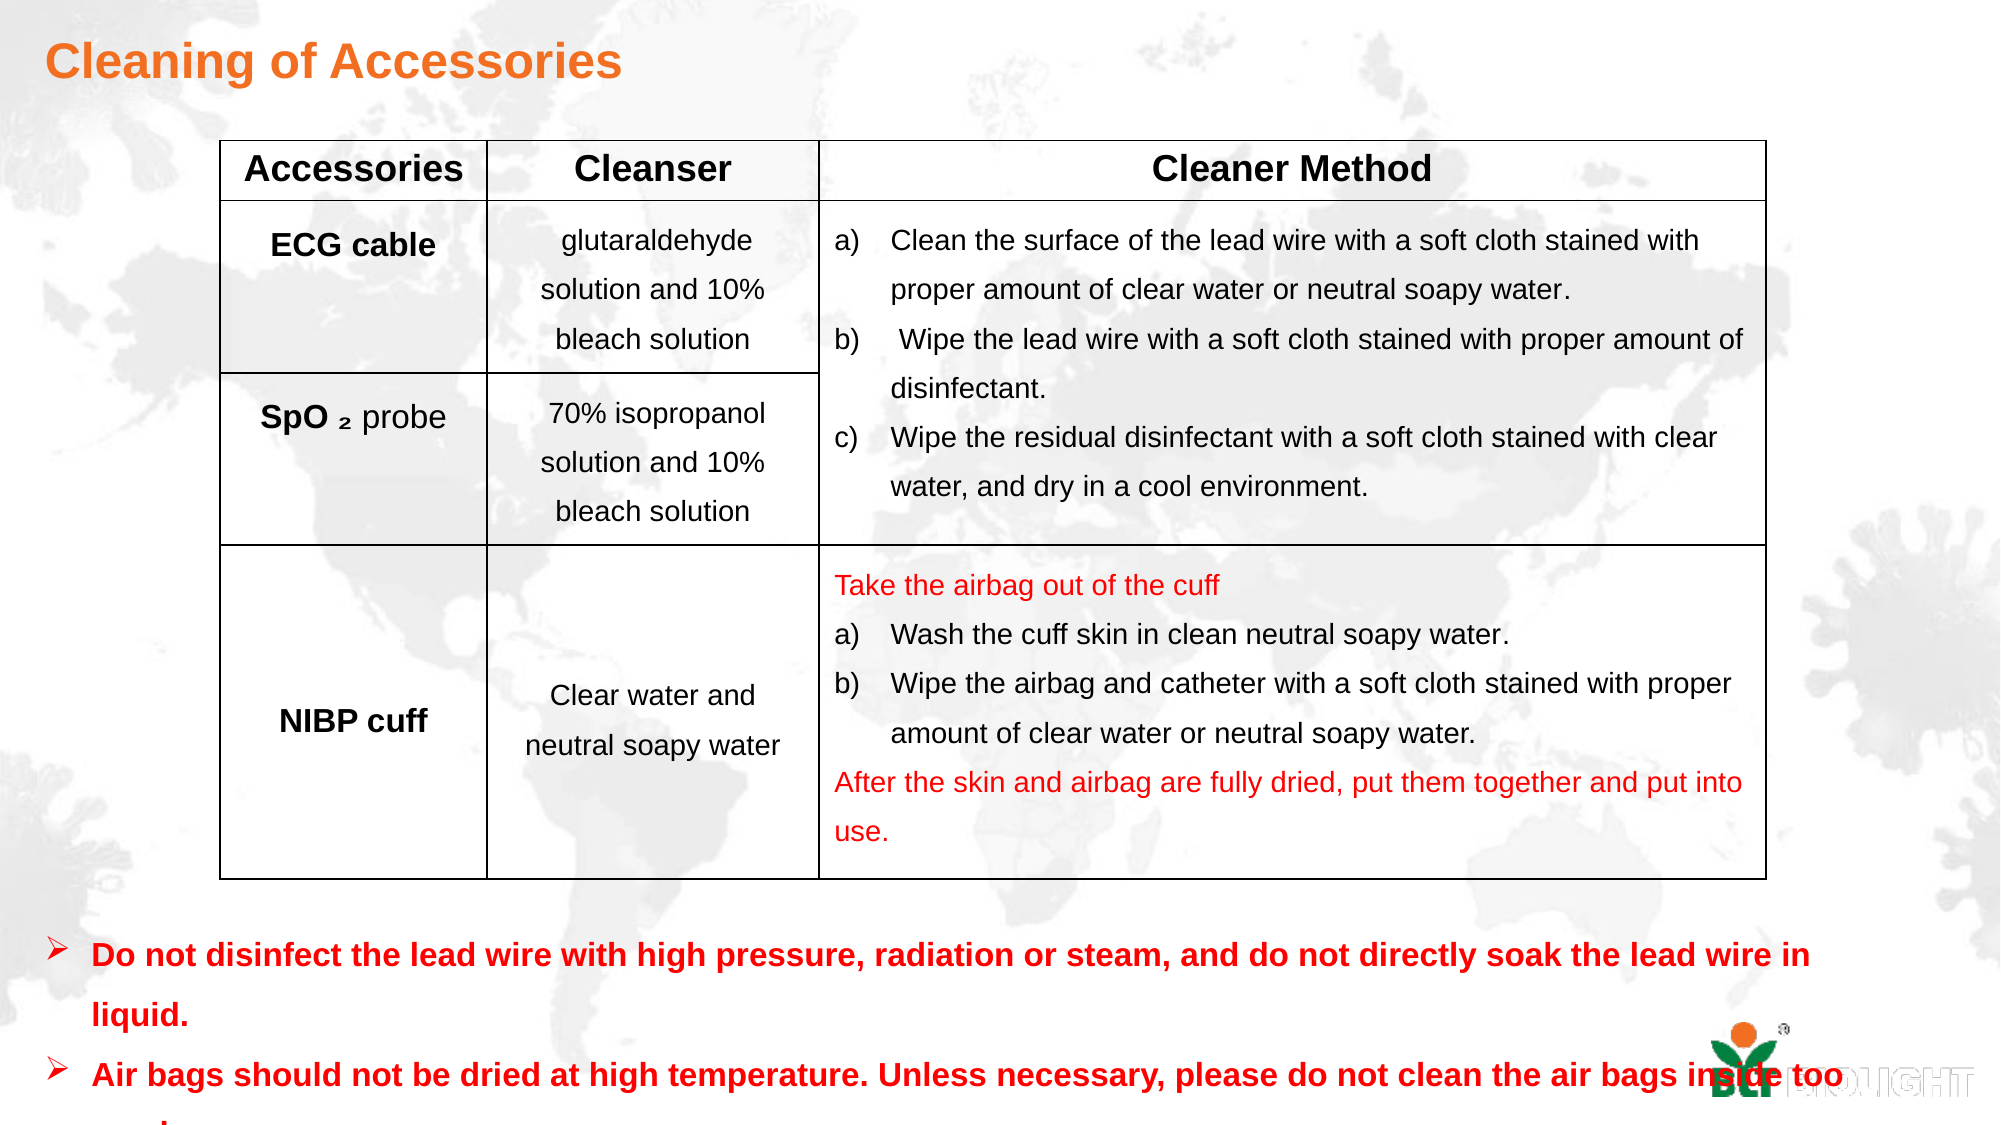

Cleaning of Accessories
| Accessories | Cleanser | Cleaner Method |
| --- | --- | --- |
| ECG cable | glutaraldehyde solution and 10% bleach solution | Clean the surface of the lead wire with a soft cloth stained with proper amount of clear water or neutral soapy water. Wipe the lead wire with a soft cloth stained with proper amount of disinfectant. Wipe the residual disinfectant with a soft cloth stained with clear water, and dry in a cool environment. |
| SpO ₂ probe | 70% isopropanol solution and 10% bleach solution |  |
| NIBP cuff | Clear water and neutral soapy water | Take the airbag out of the cuff Wash the cuff skin in clean neutral soapy water. Wipe the airbag and catheter with a soft cloth stained with proper amount of clear water or neutral soapy water. After the skin and airbag are fully dried, put them together and put into use. |
Do not disinfect the lead wire with high pressure, radiation or steam, and do not directly soak the lead wire in liquid.
Air bags should not be dried at high temperature. Unless necessary, please do not clean the air bags inside too much.